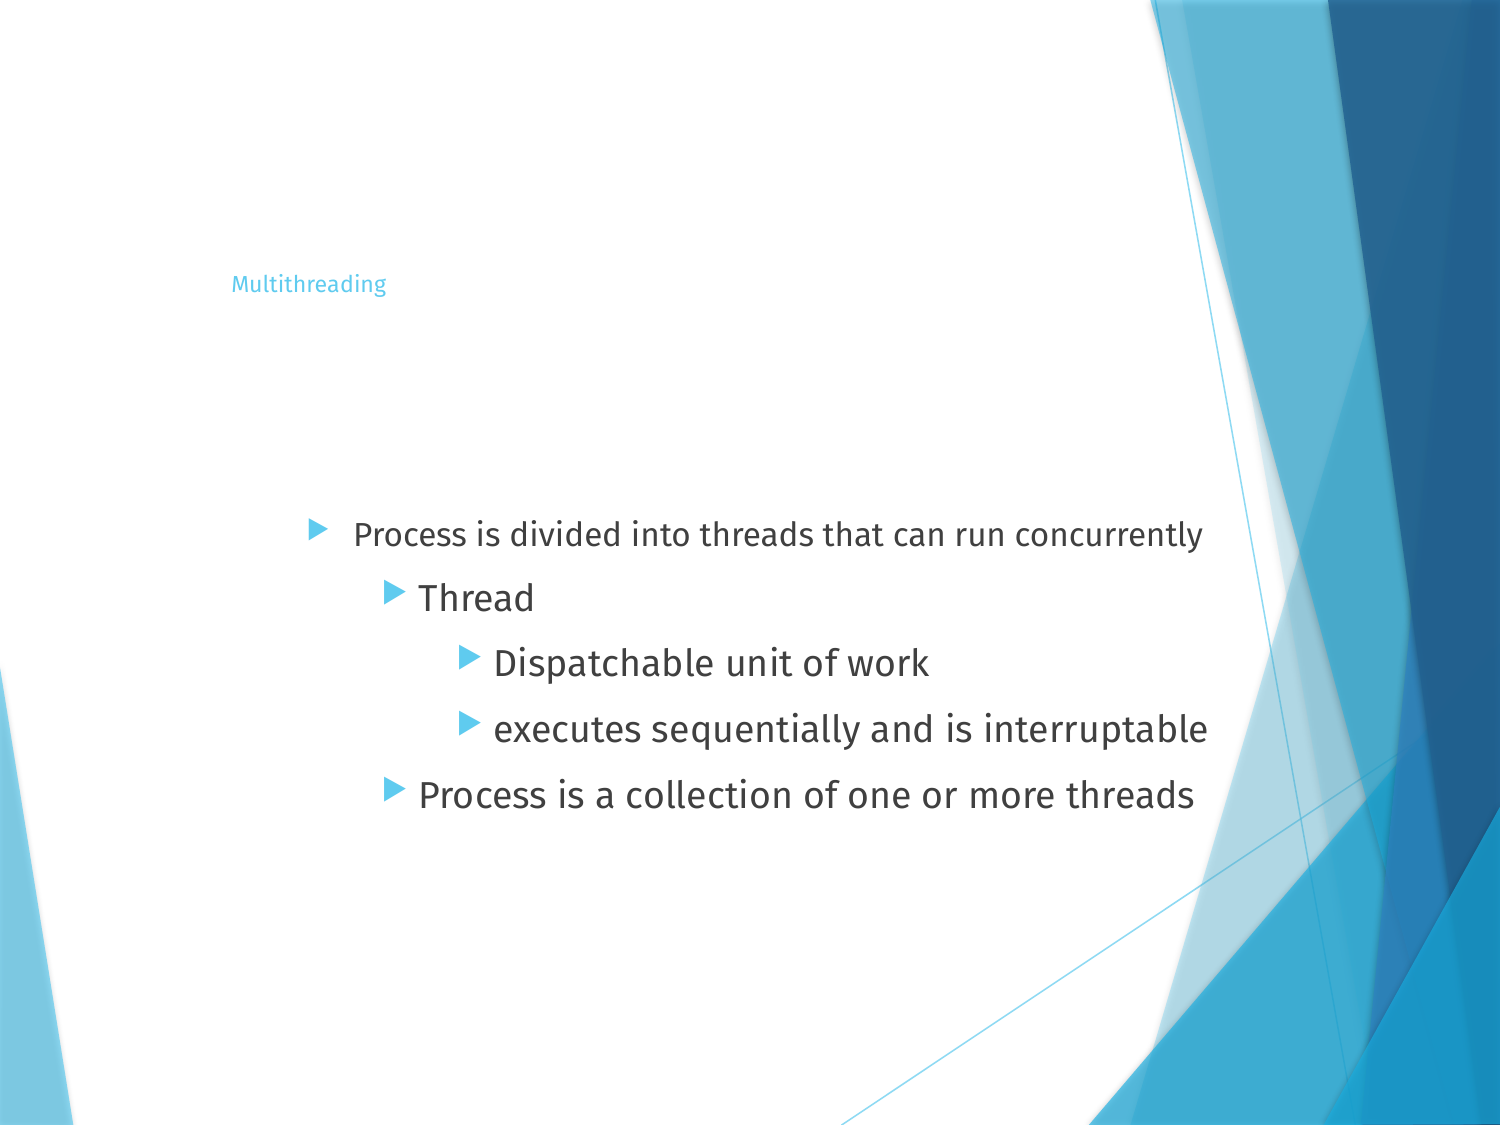

# Multithreading
Process is divided into threads that can run concurrently
Thread
Dispatchable unit of work
executes sequentially and is interruptable
Process is a collection of one or more threads